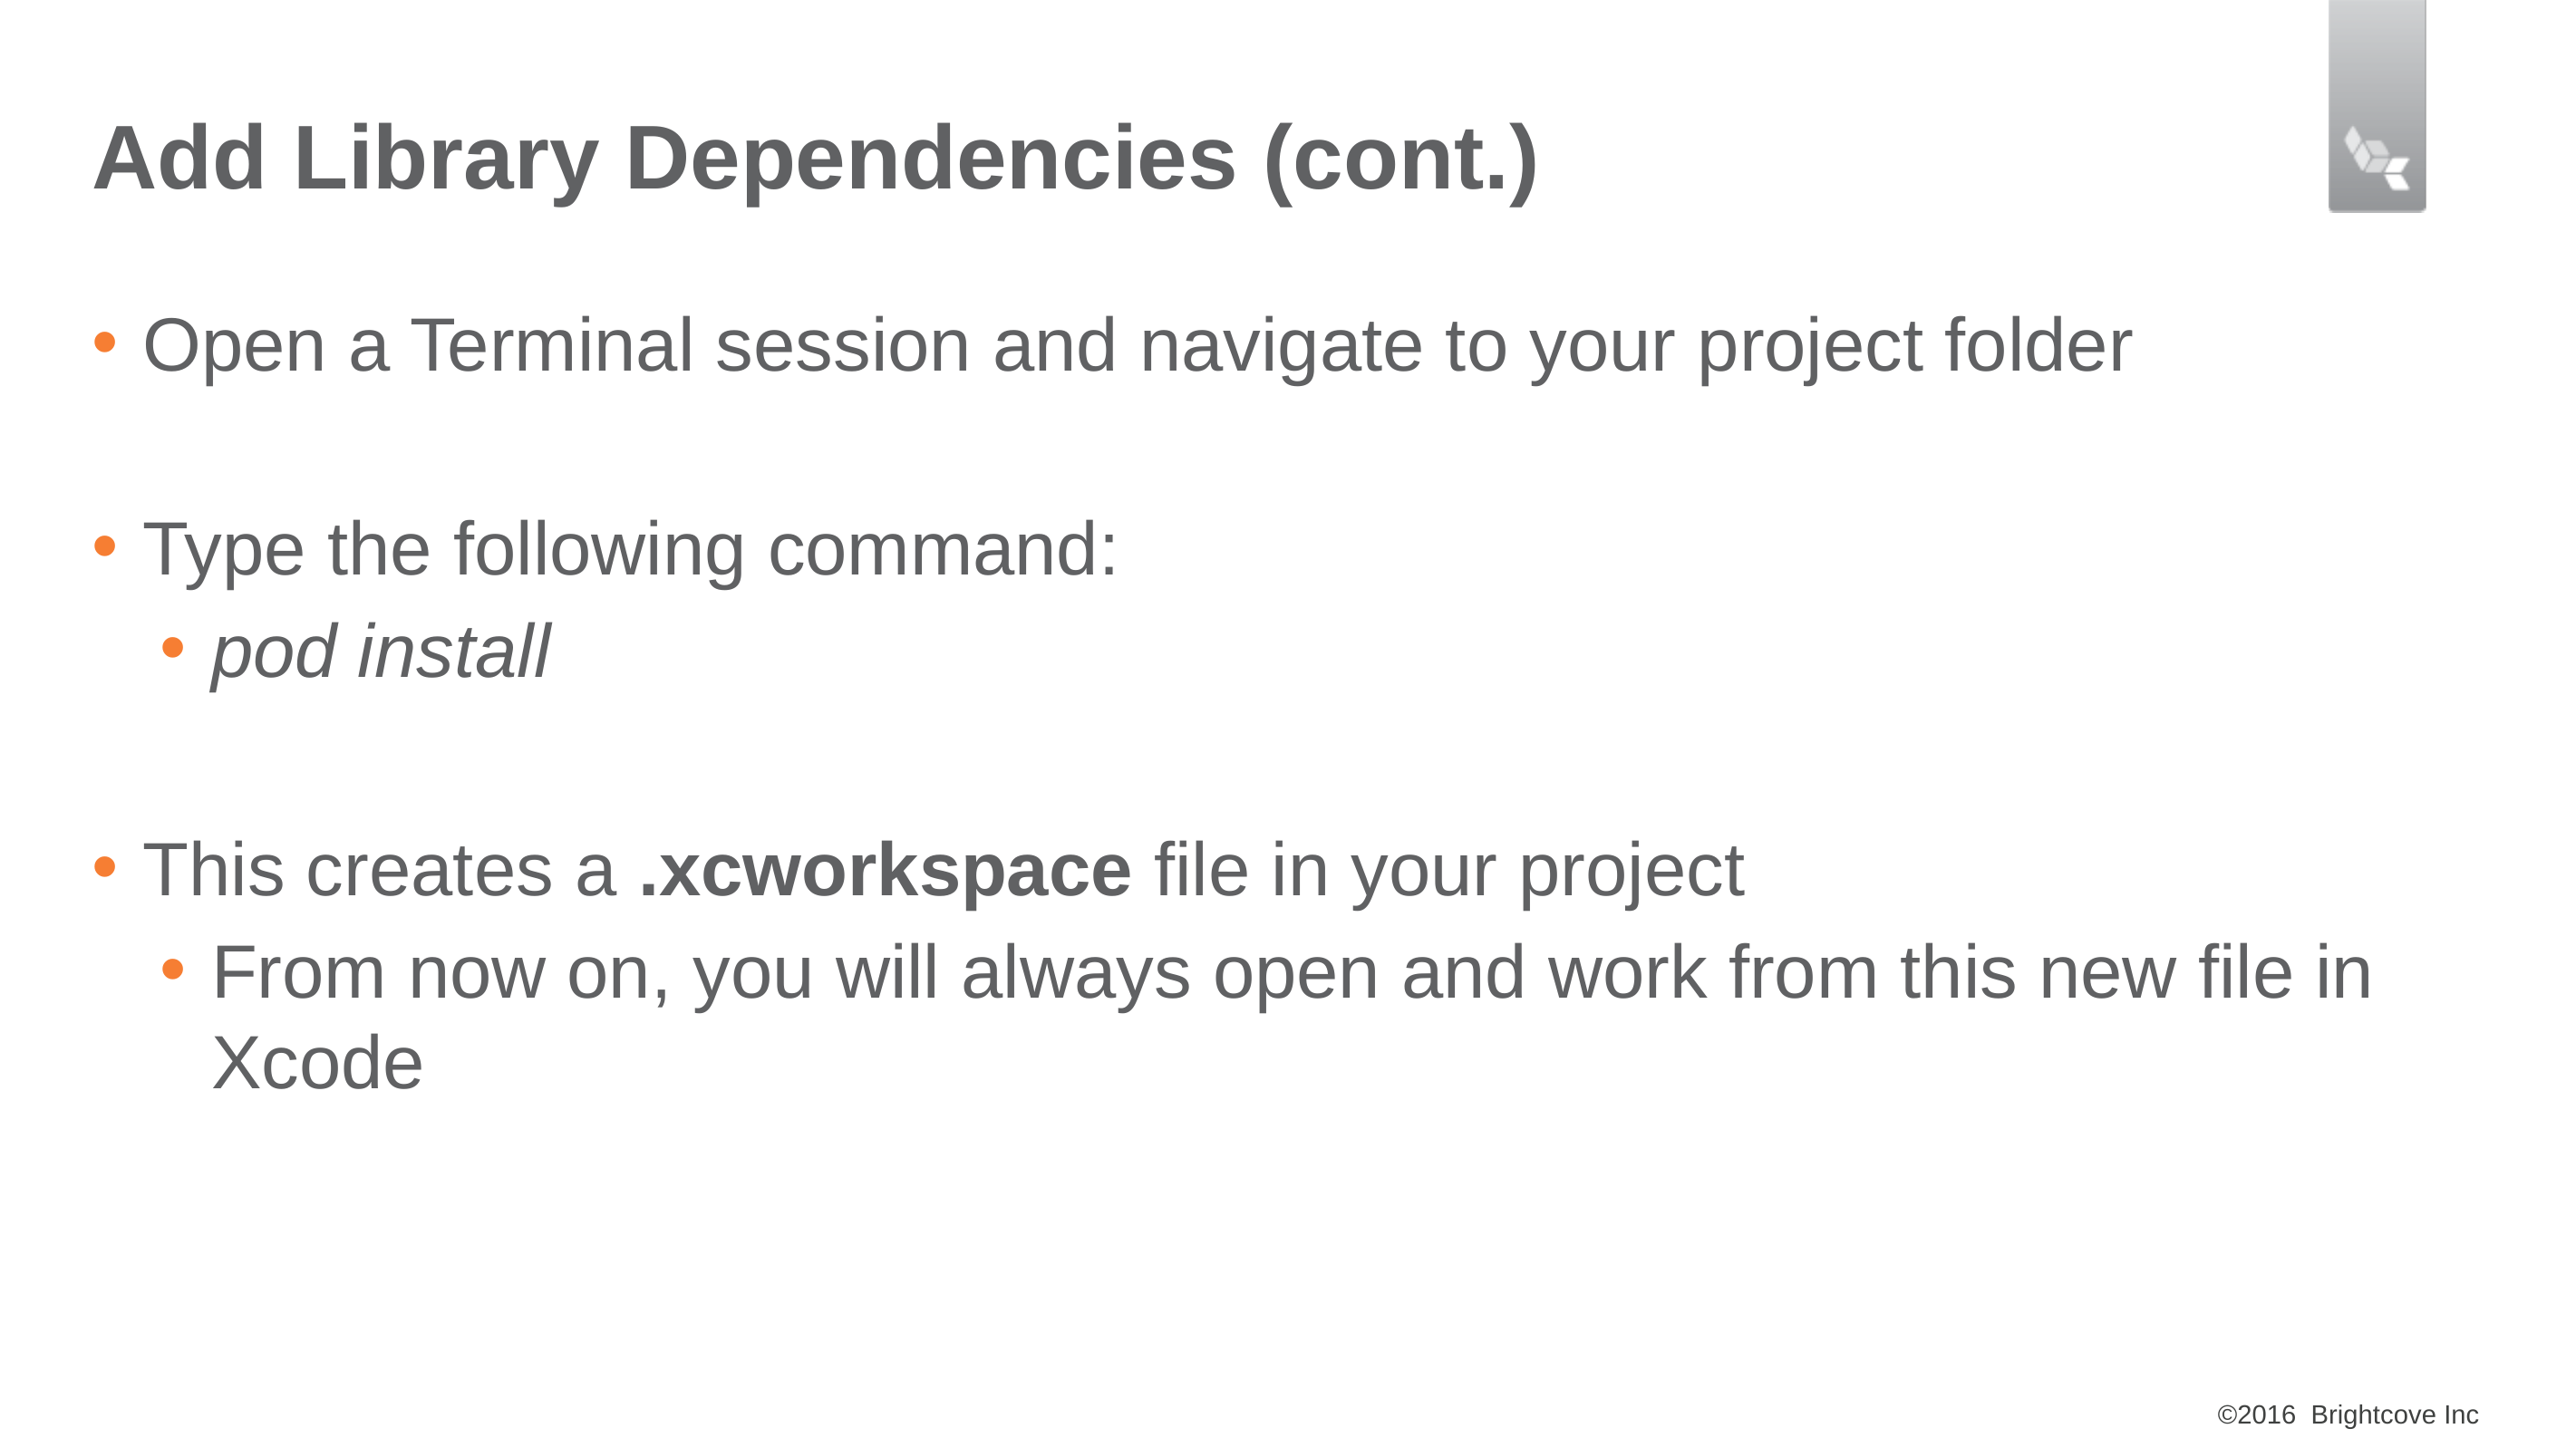

# Add Library Dependencies (cont.)
Open a Terminal session and navigate to your project folder

Type the following command:
pod install

This creates a .xcworkspace file in your project
From now on, you will always open and work from this new file in Xcode
18